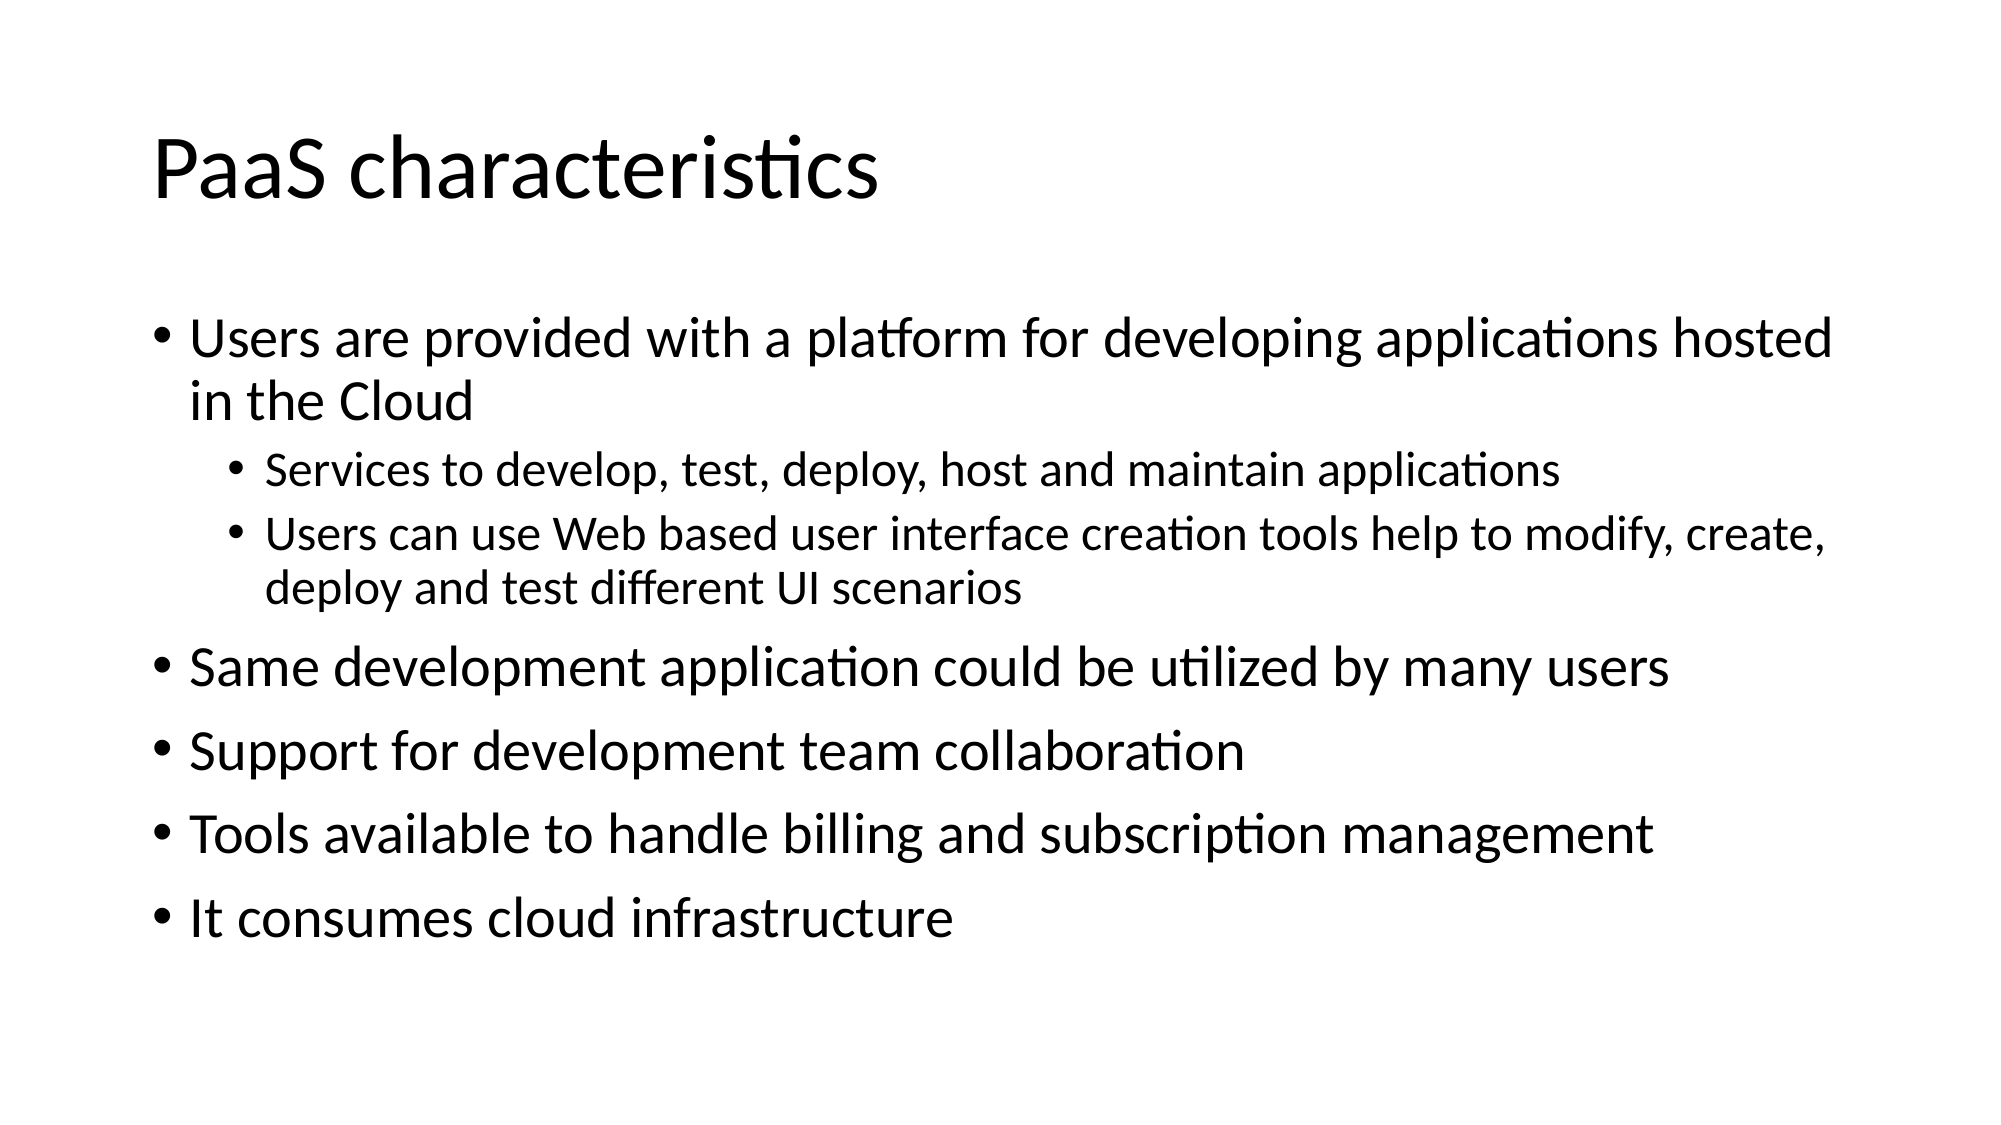

# PaaS characteristics
Users are provided with a platform for developing applications hosted in the Cloud
Services to develop, test, deploy, host and maintain applications
Users can use Web based user interface creation tools help to modify, create, deploy and test different UI scenarios
Same development application could be utilized by many users
Support for development team collaboration
Tools available to handle billing and subscription management
It consumes cloud infrastructure